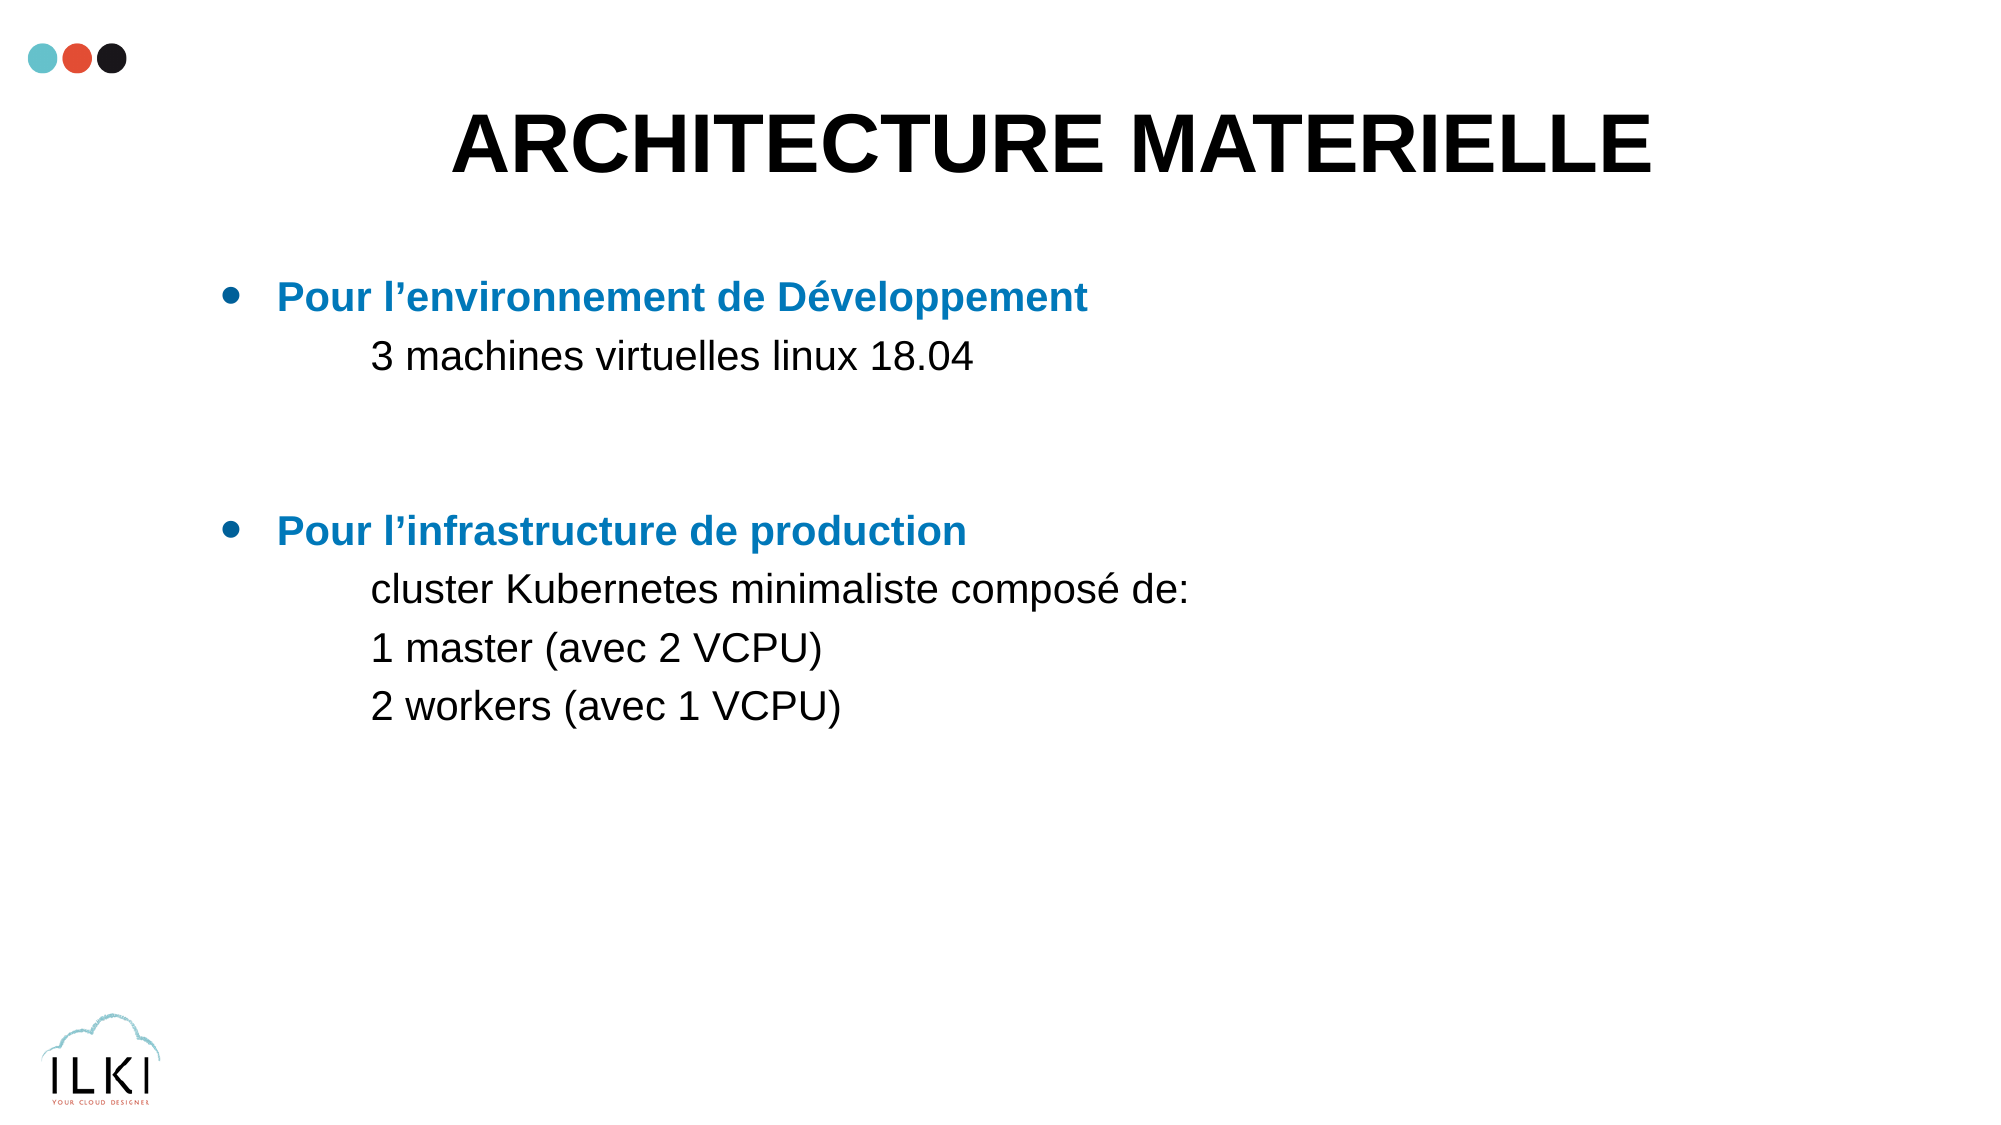

# Architecture materielle
Pour l’environnement de Développement
	3 machines virtuelles linux 18.04

Pour l’infrastructure de production
	cluster Kubernetes minimaliste composé de:
	1 master (avec 2 VCPU)
	2 workers (avec 1 VCPU)